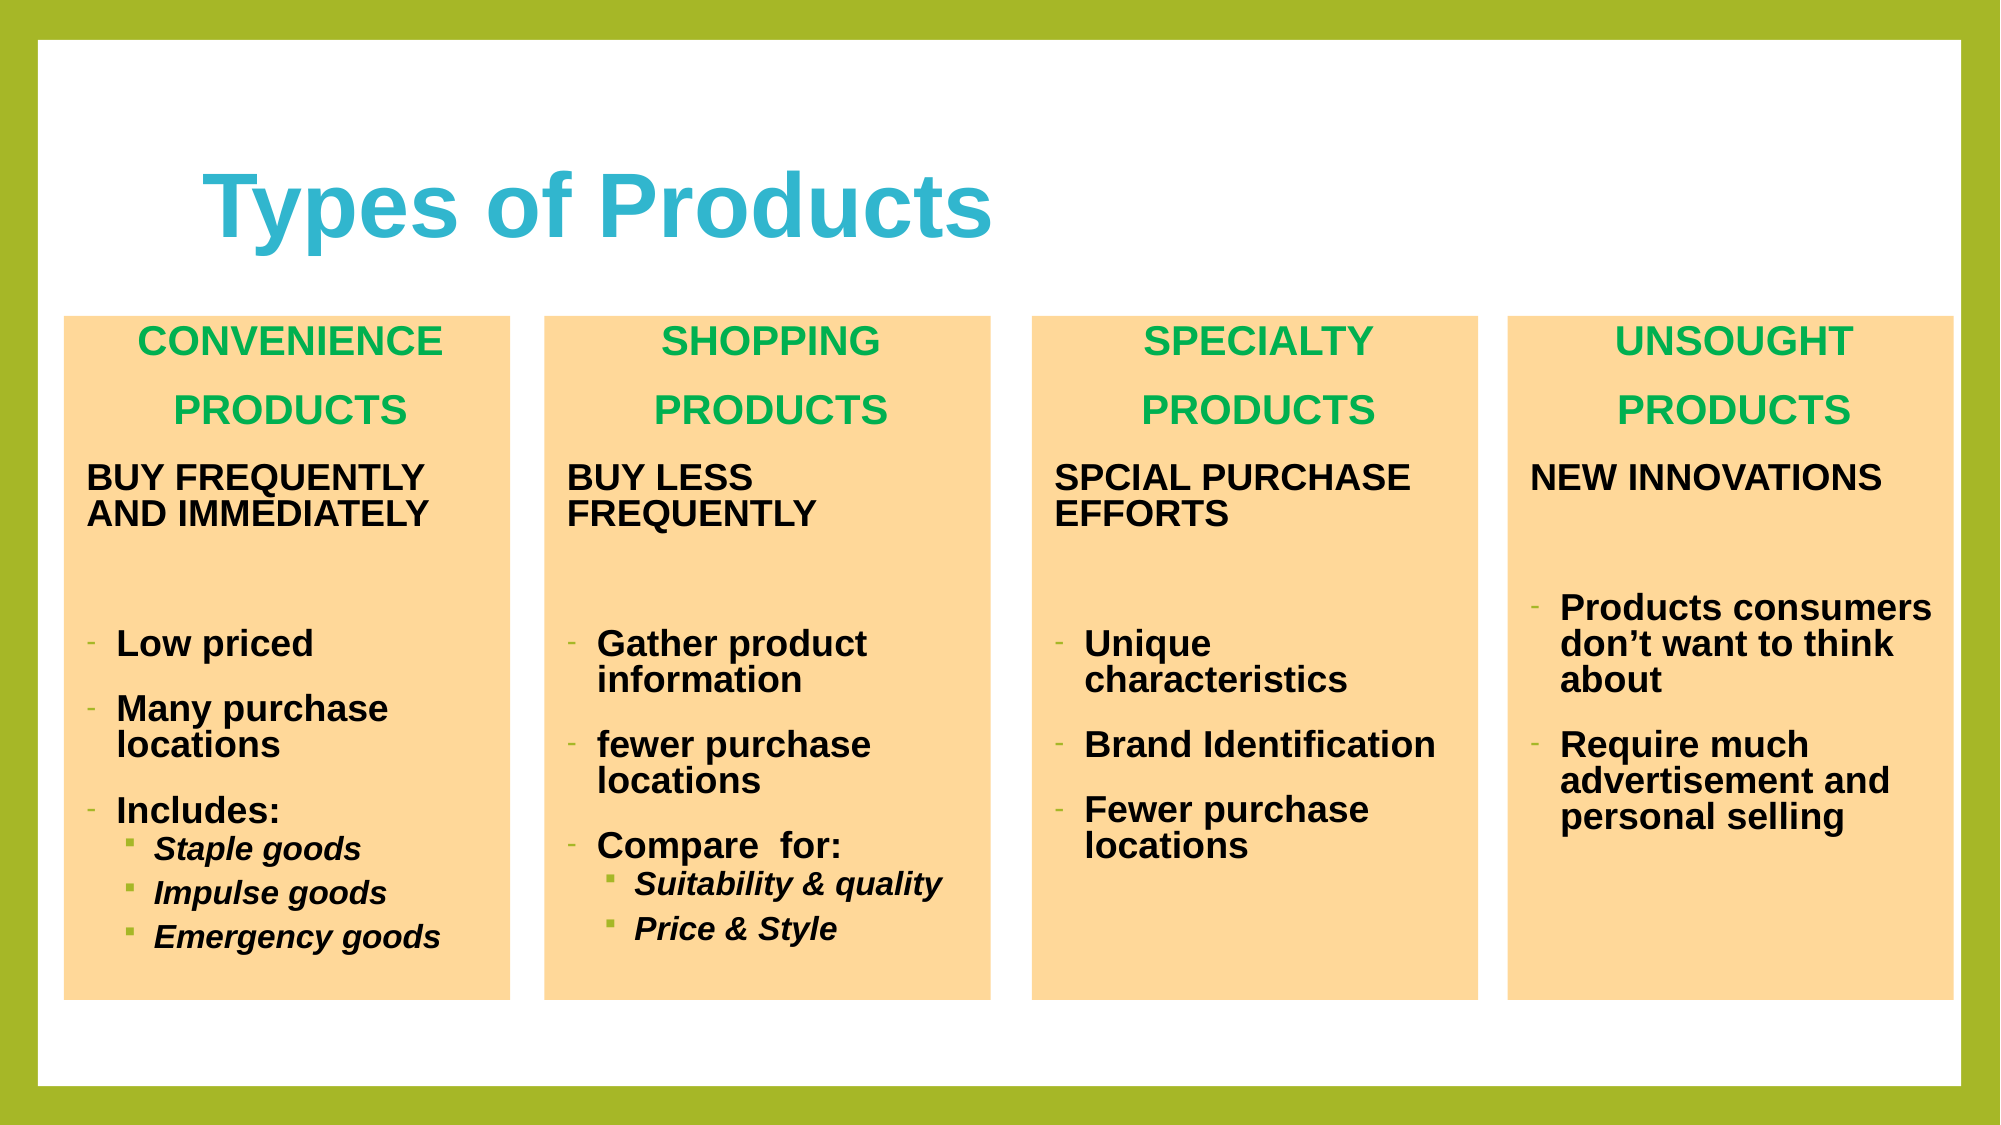

# Types of Products
CONVENIENCE
PRODUCTS
BUY FREQUENTLY AND IMMEDIATELY

Low priced
Many purchase locations
Includes:
Staple goods
Impulse goods
Emergency goods
SHOPPING
PRODUCTS
BUY LESS FREQUENTLY

Gather product information
fewer purchase locations
Compare  for:
Suitability & quality
Price & Style
SPECIALTY
PRODUCTS
SPCIAL PURCHASE EFFORTS

Unique characteristics
Brand Identification
Fewer purchase locations
UNSOUGHT
PRODUCTS
NEW INNOVATIONS

Products consumers don’t want to think about
Require much advertisement and personal selling